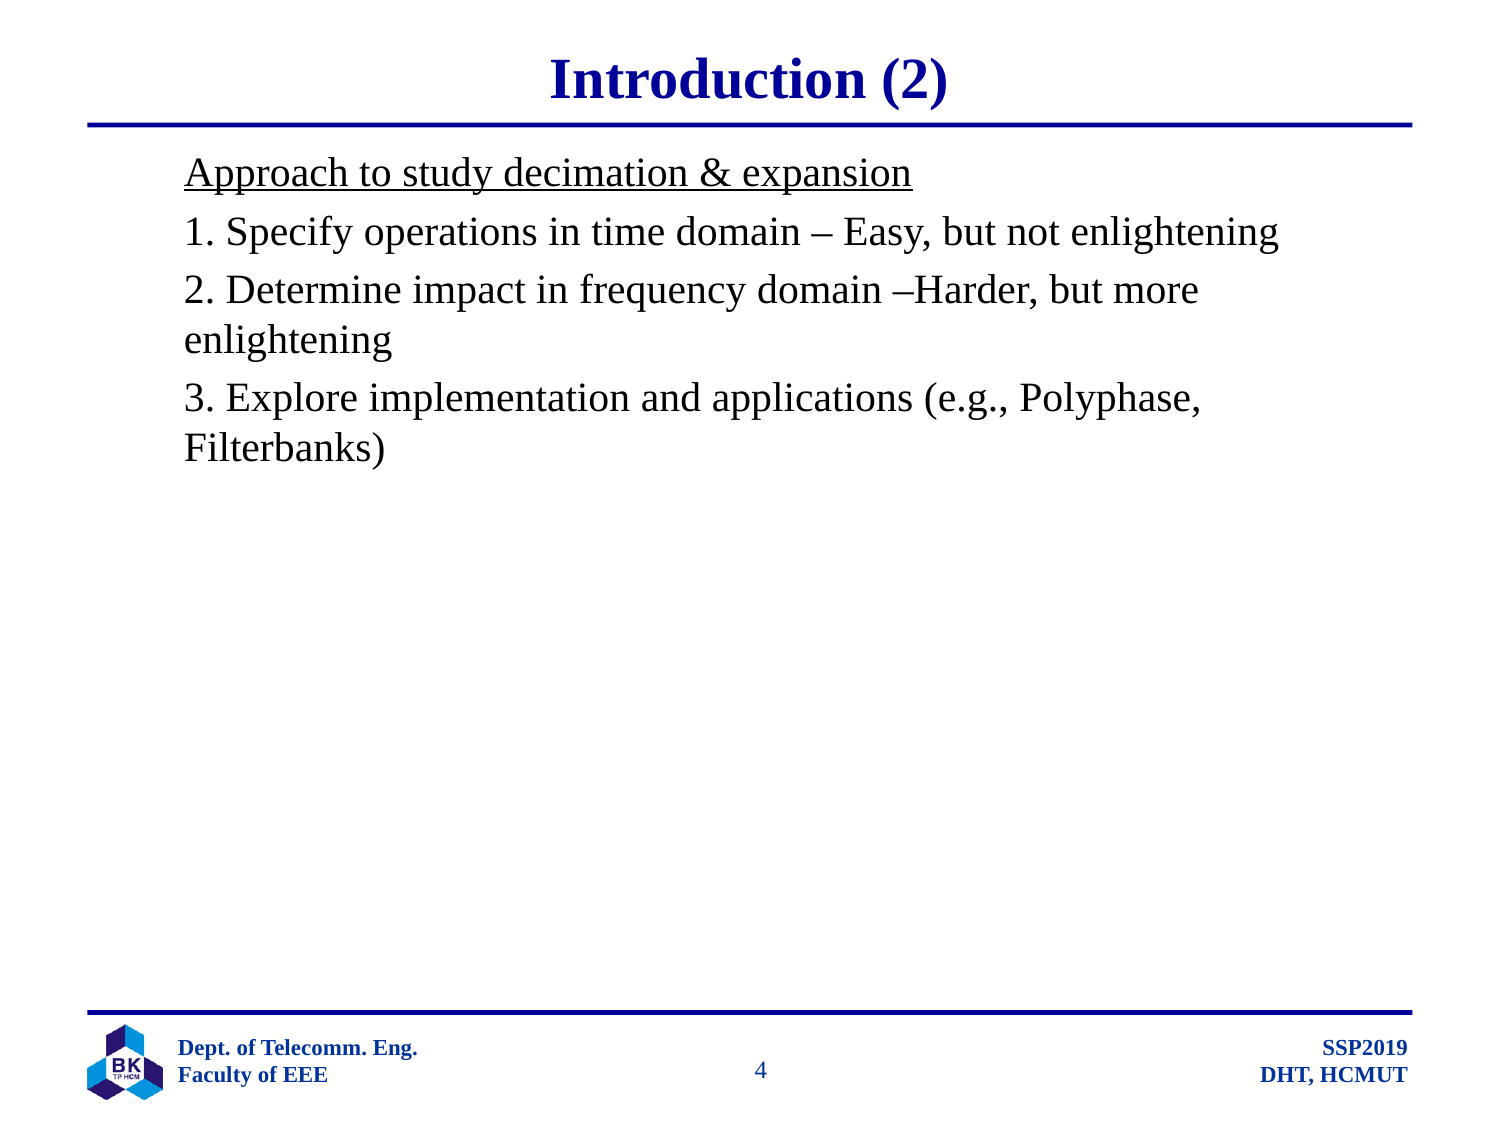

# Introduction (2)
	Approach to study decimation & expansion
	1. Specify operations in time domain – Easy, but not enlightening
	2. Determine impact in frequency domain –Harder, but more 	enlightening
	3. Explore implementation and applications (e.g., Polyphase, 	Filterbanks)

		  4